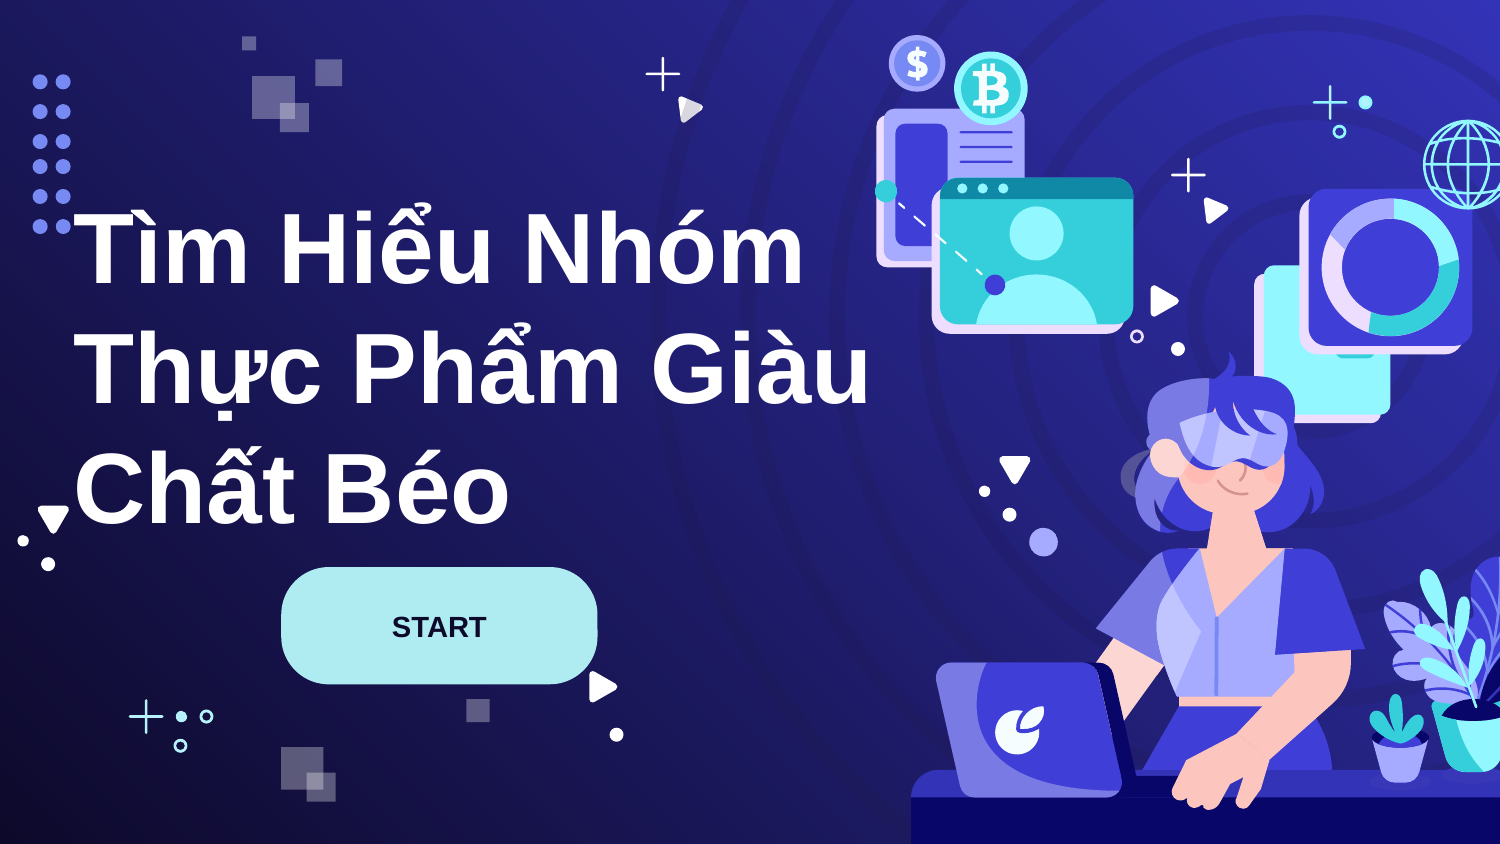

# Tìm Hiểu Nhóm Thực Phẩm Giàu Chất Béo
START